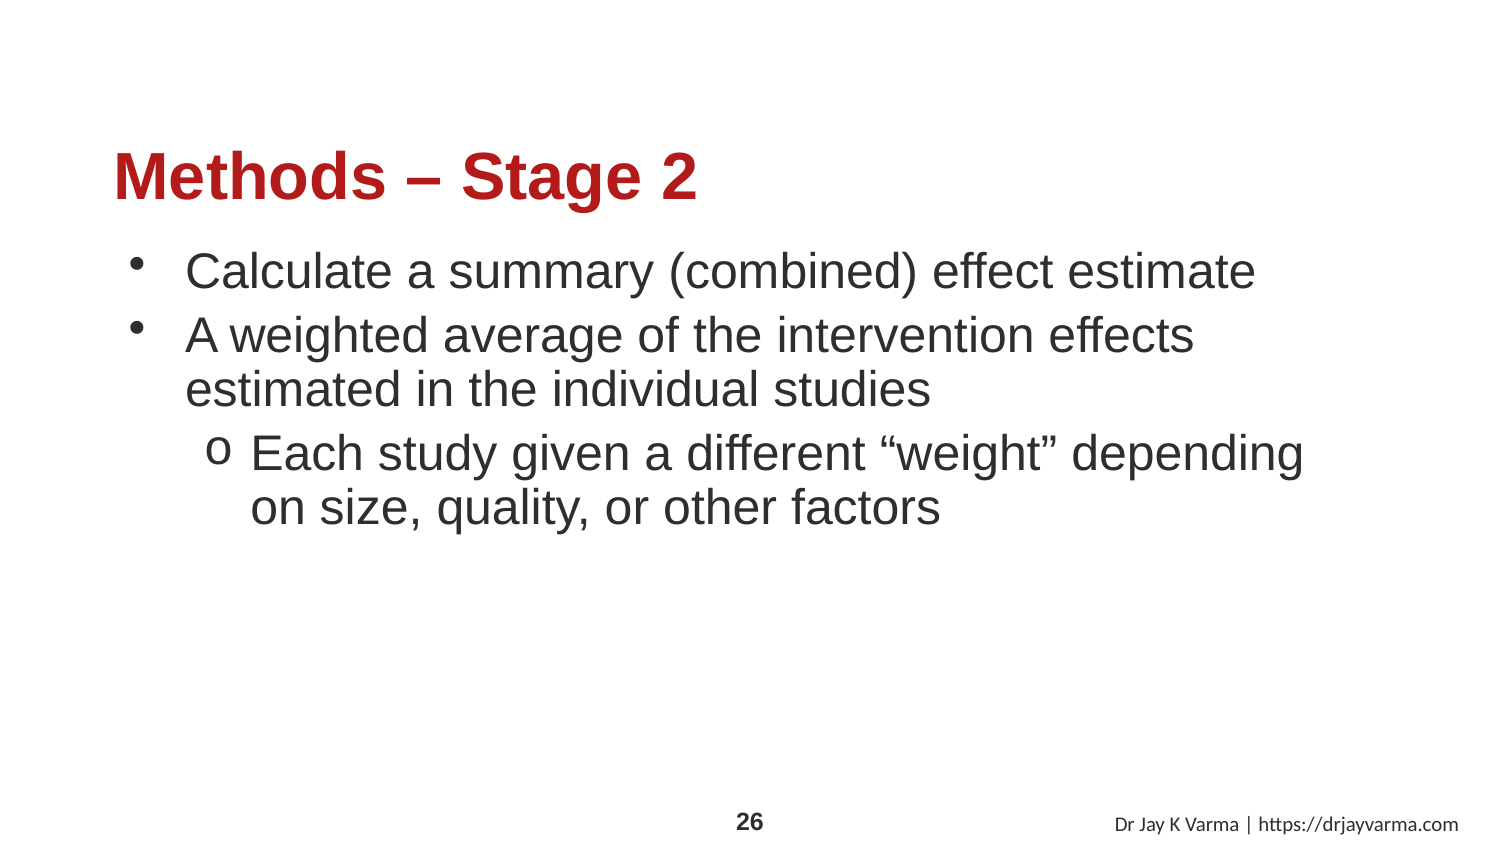

# Methods – Stage 2
Calculate a summary (combined) effect estimate
A weighted average of the intervention effects estimated in the individual studies
Each study given a different “weight” depending on size, quality, or other factors
Dr Jay K Varma | https://drjayvarma.com